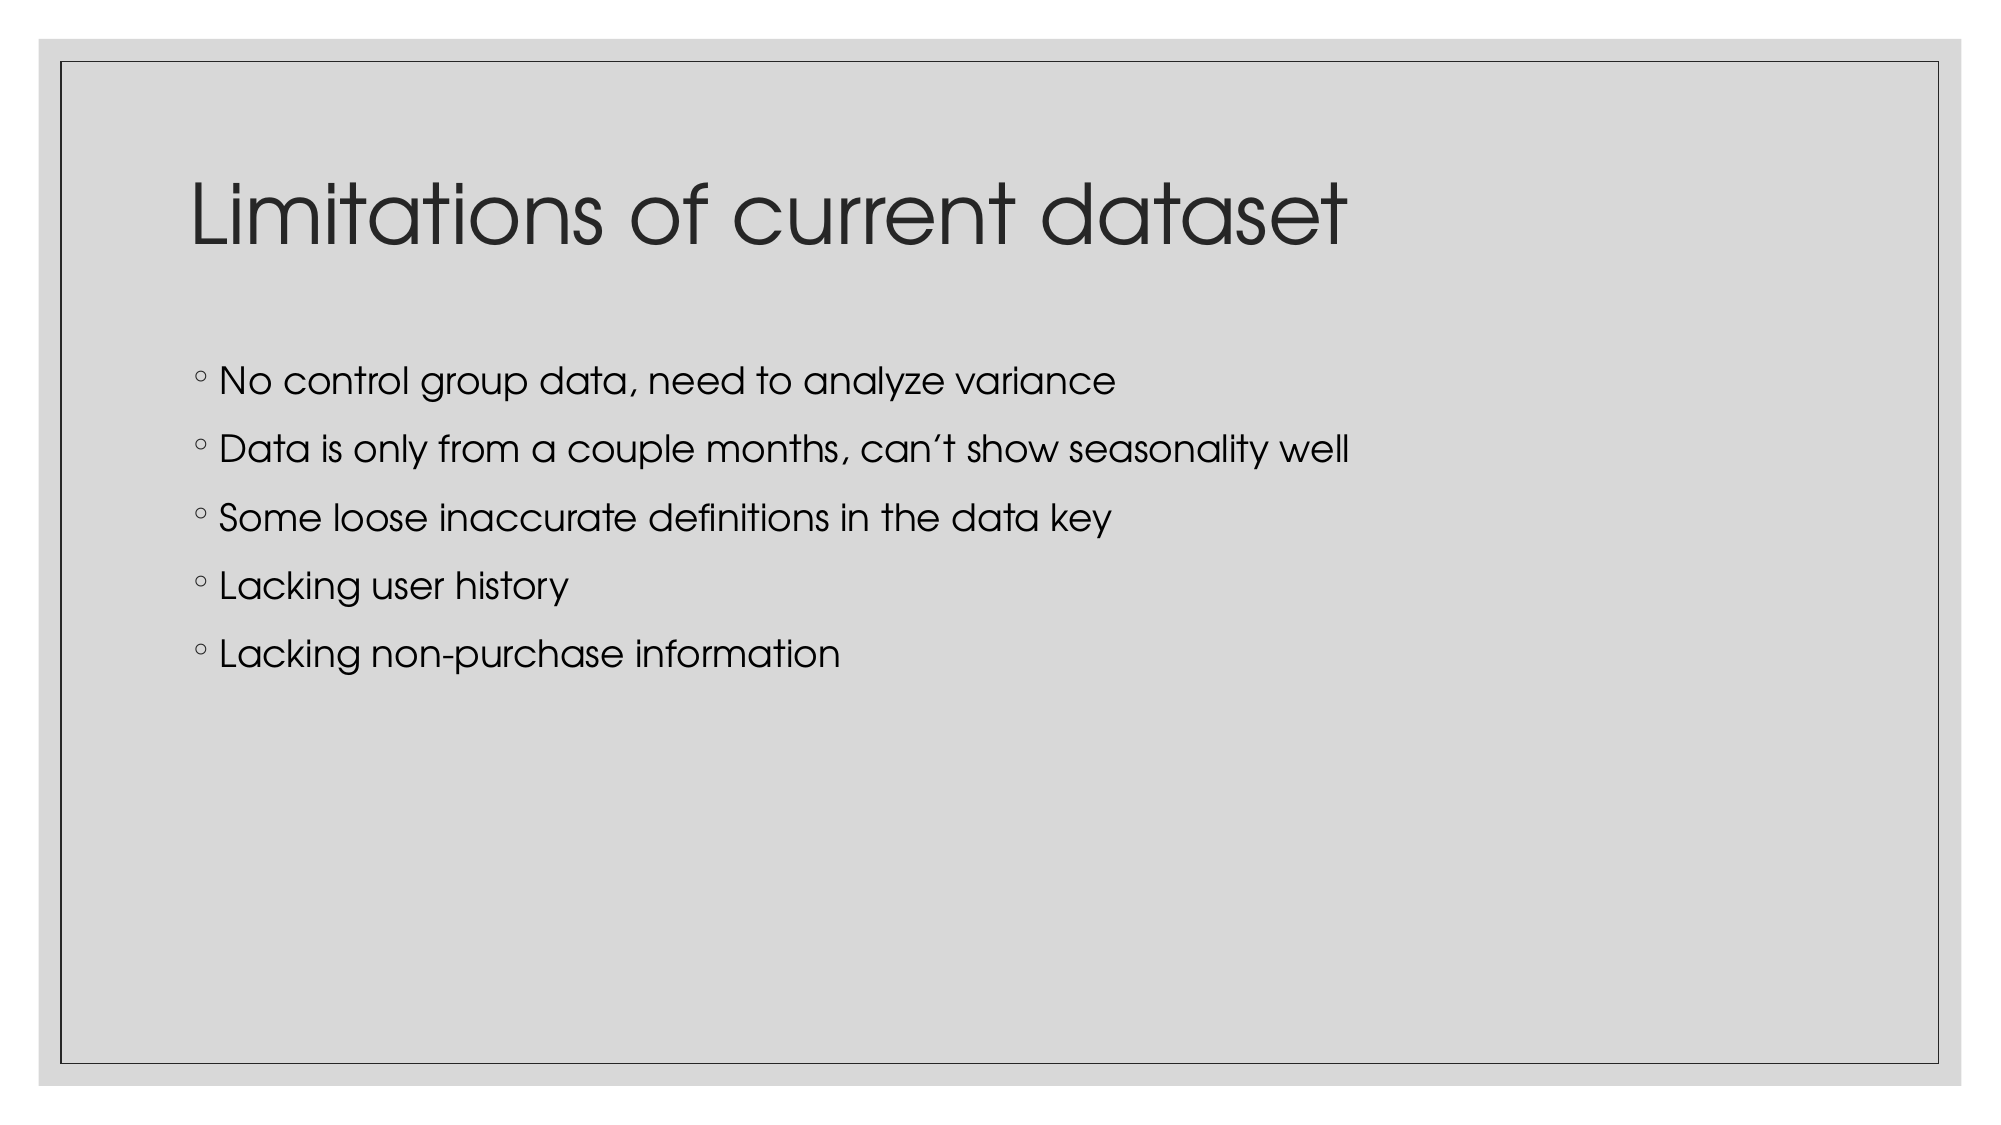

# Limitations of current dataset
No control group data, need to analyze variance
Data is only from a couple months, can’t show seasonality well
Some loose inaccurate definitions in the data key
Lacking user history
Lacking non-purchase information